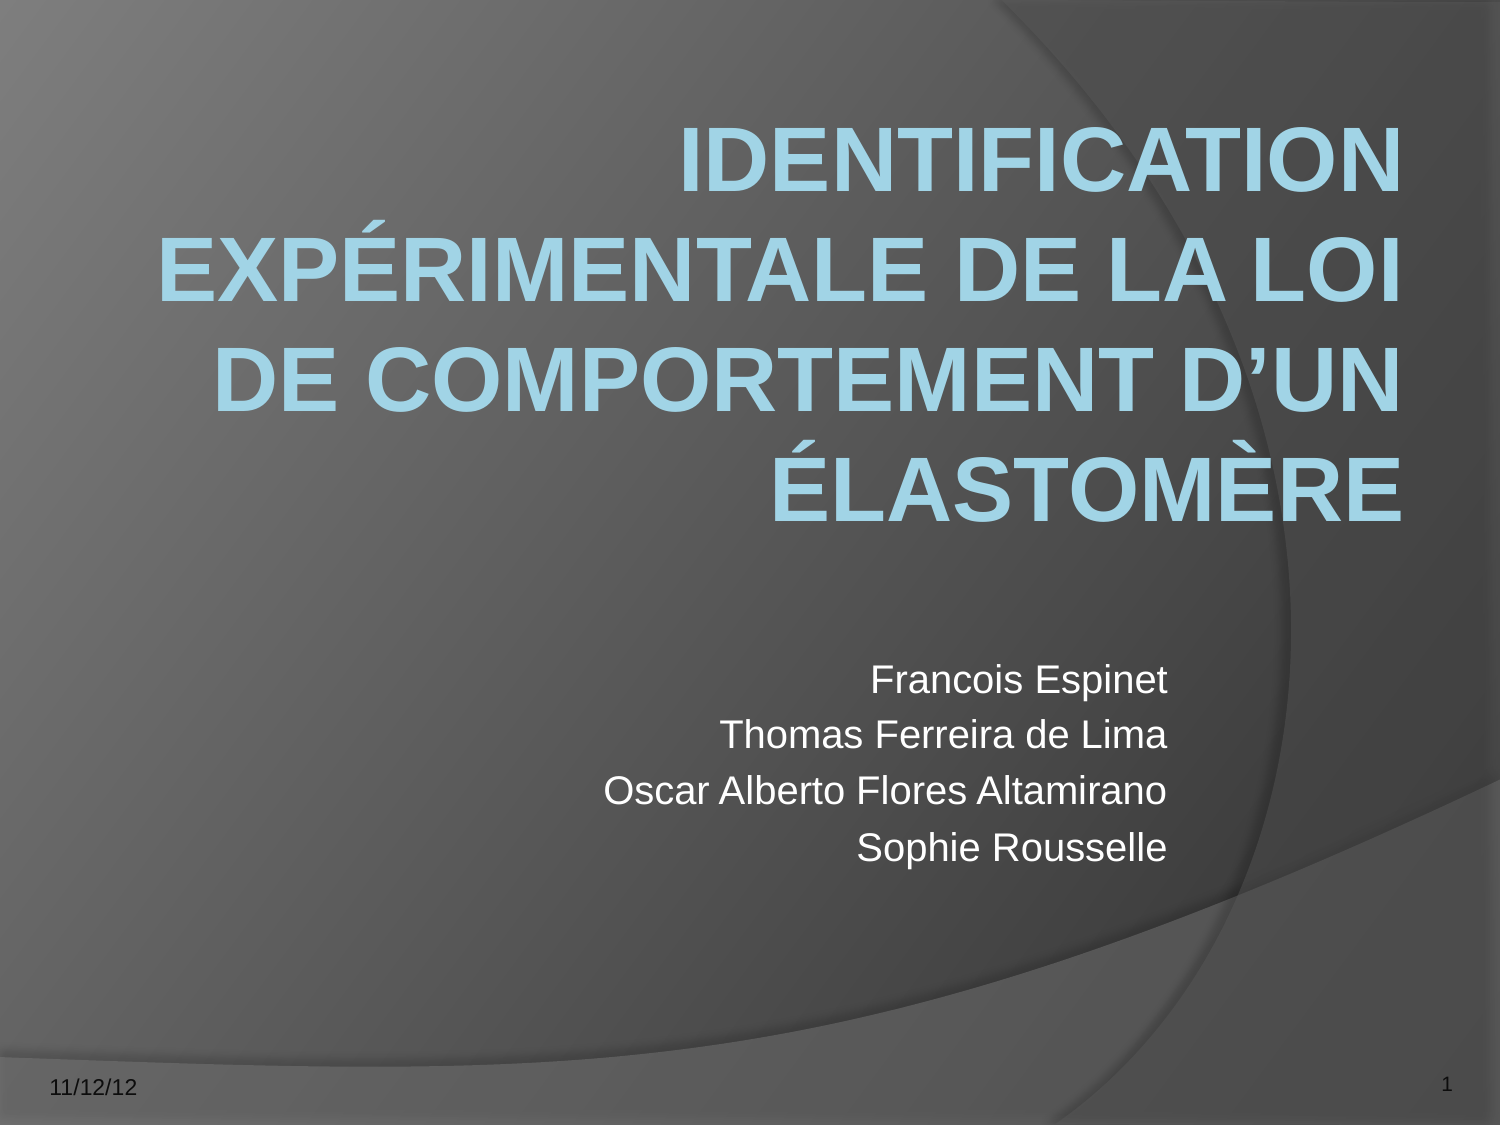

# Identification expérimentale de la loi de comportement d’un élastomère
Francois Espinet
Thomas Ferreira de Lima
Oscar Alberto Flores Altamirano
Sophie Rousselle
11/12/12
1